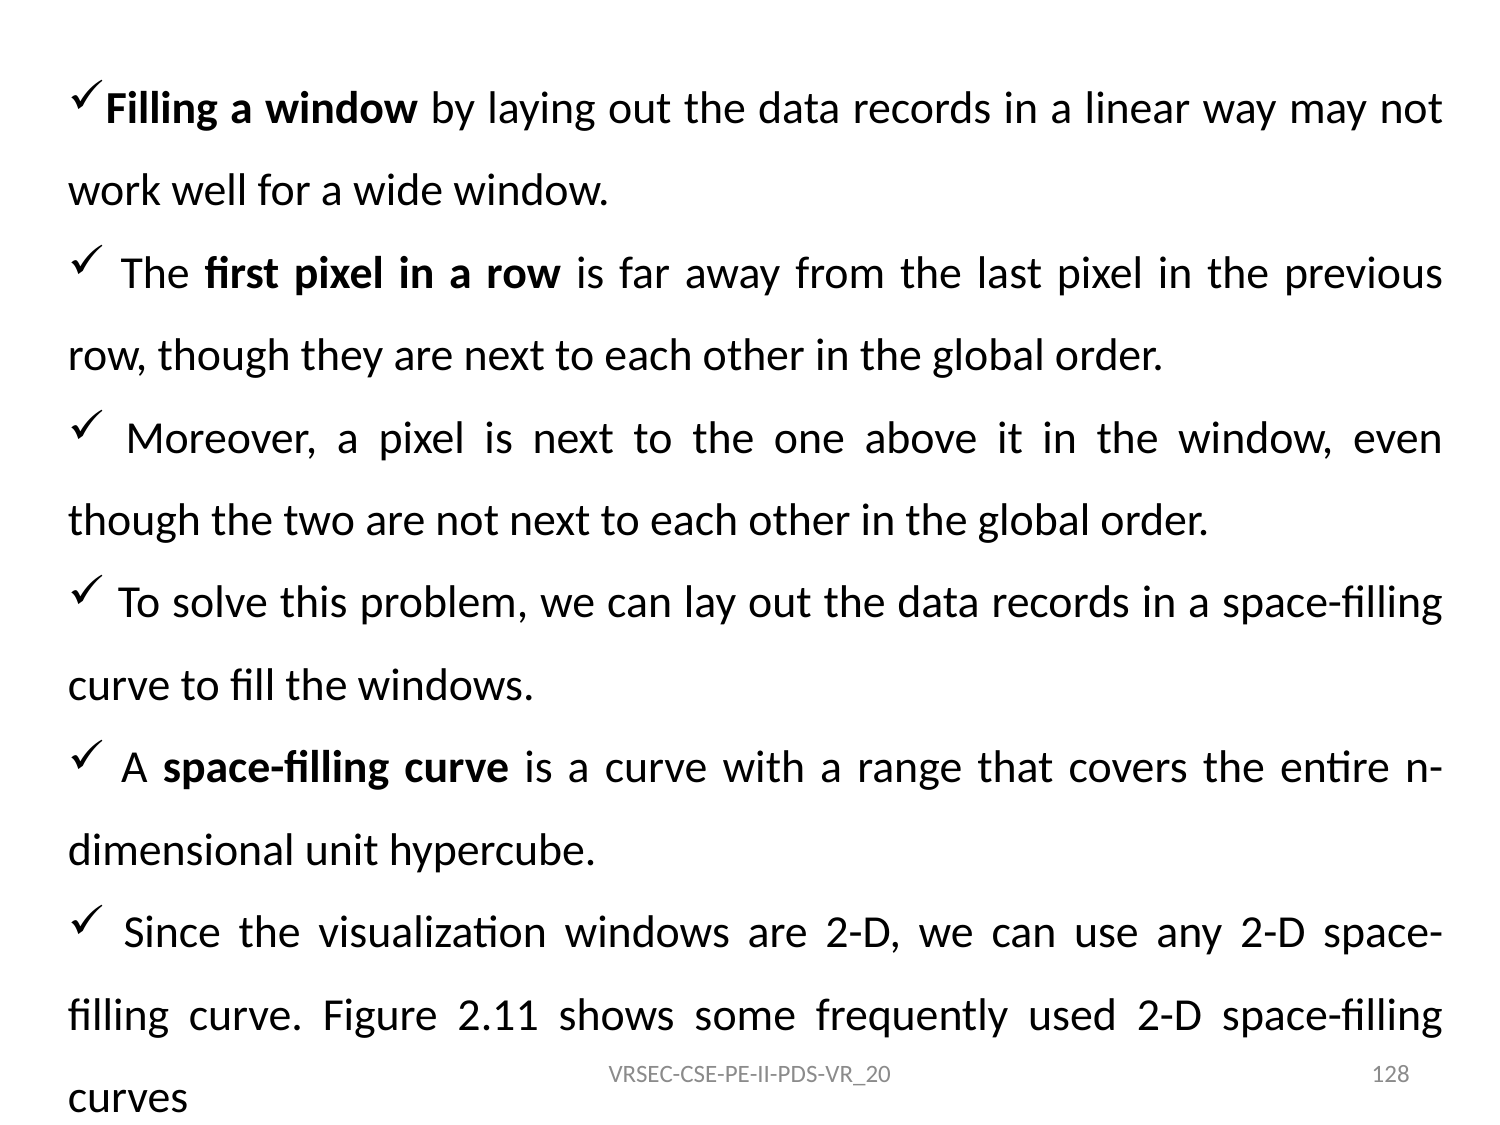

Filling a window by laying out the data records in a linear way may not work well for a wide window.
 The first pixel in a row is far away from the last pixel in the previous row, though they are next to each other in the global order.
 Moreover, a pixel is next to the one above it in the window, even though the two are not next to each other in the global order.
 To solve this problem, we can lay out the data records in a space-filling curve to fill the windows.
 A space-filling curve is a curve with a range that covers the entire n-dimensional unit hypercube.
 Since the visualization windows are 2-D, we can use any 2-D space-filling curve. Figure 2.11 shows some frequently used 2-D space-filling curves
VRSEC-CSE-PE-II-PDS-VR_20
128